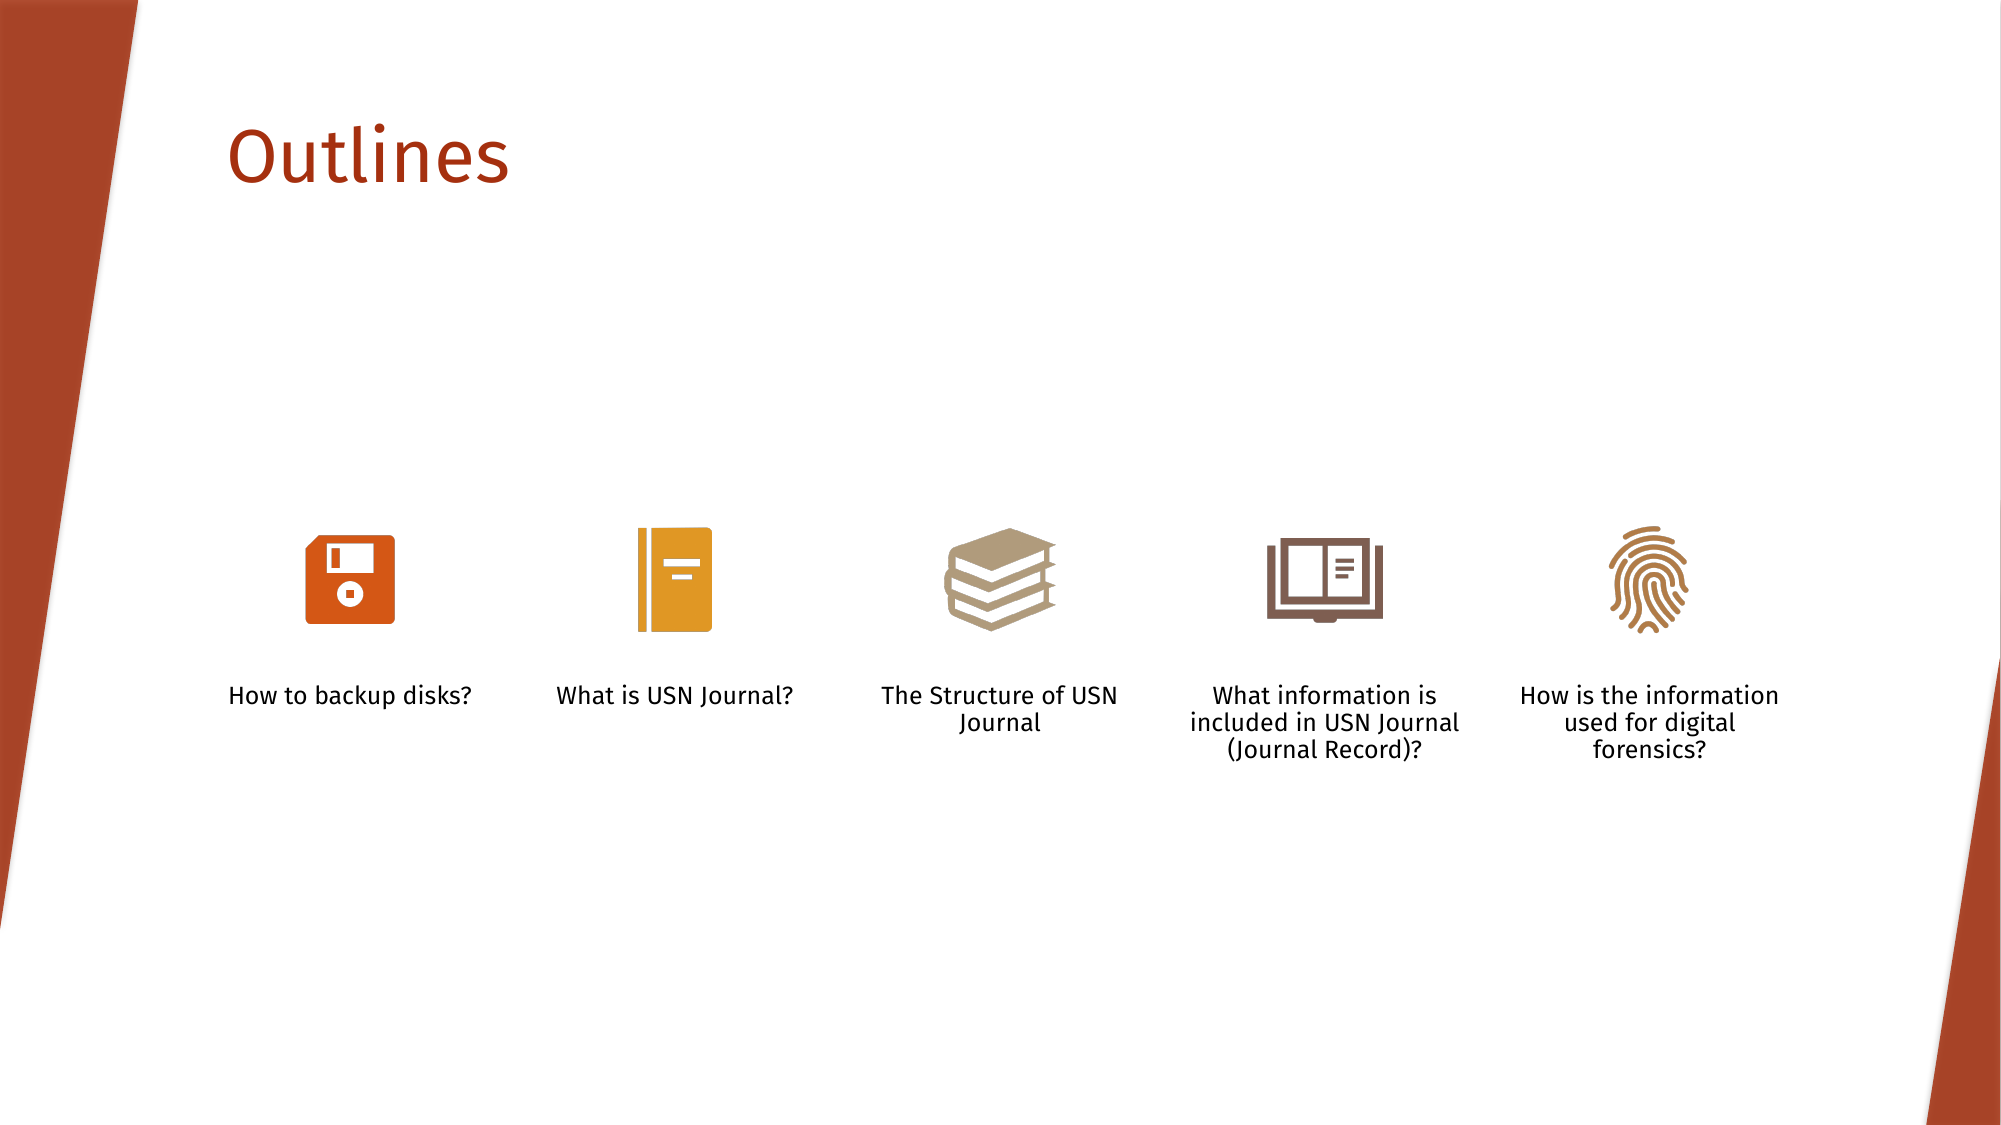

# Outlines
How to backup disks?
What is USN Journal?
The Structure of USN Journal
What information is included in USN Journal (Journal Record)?
How is the information used for digital forensics?